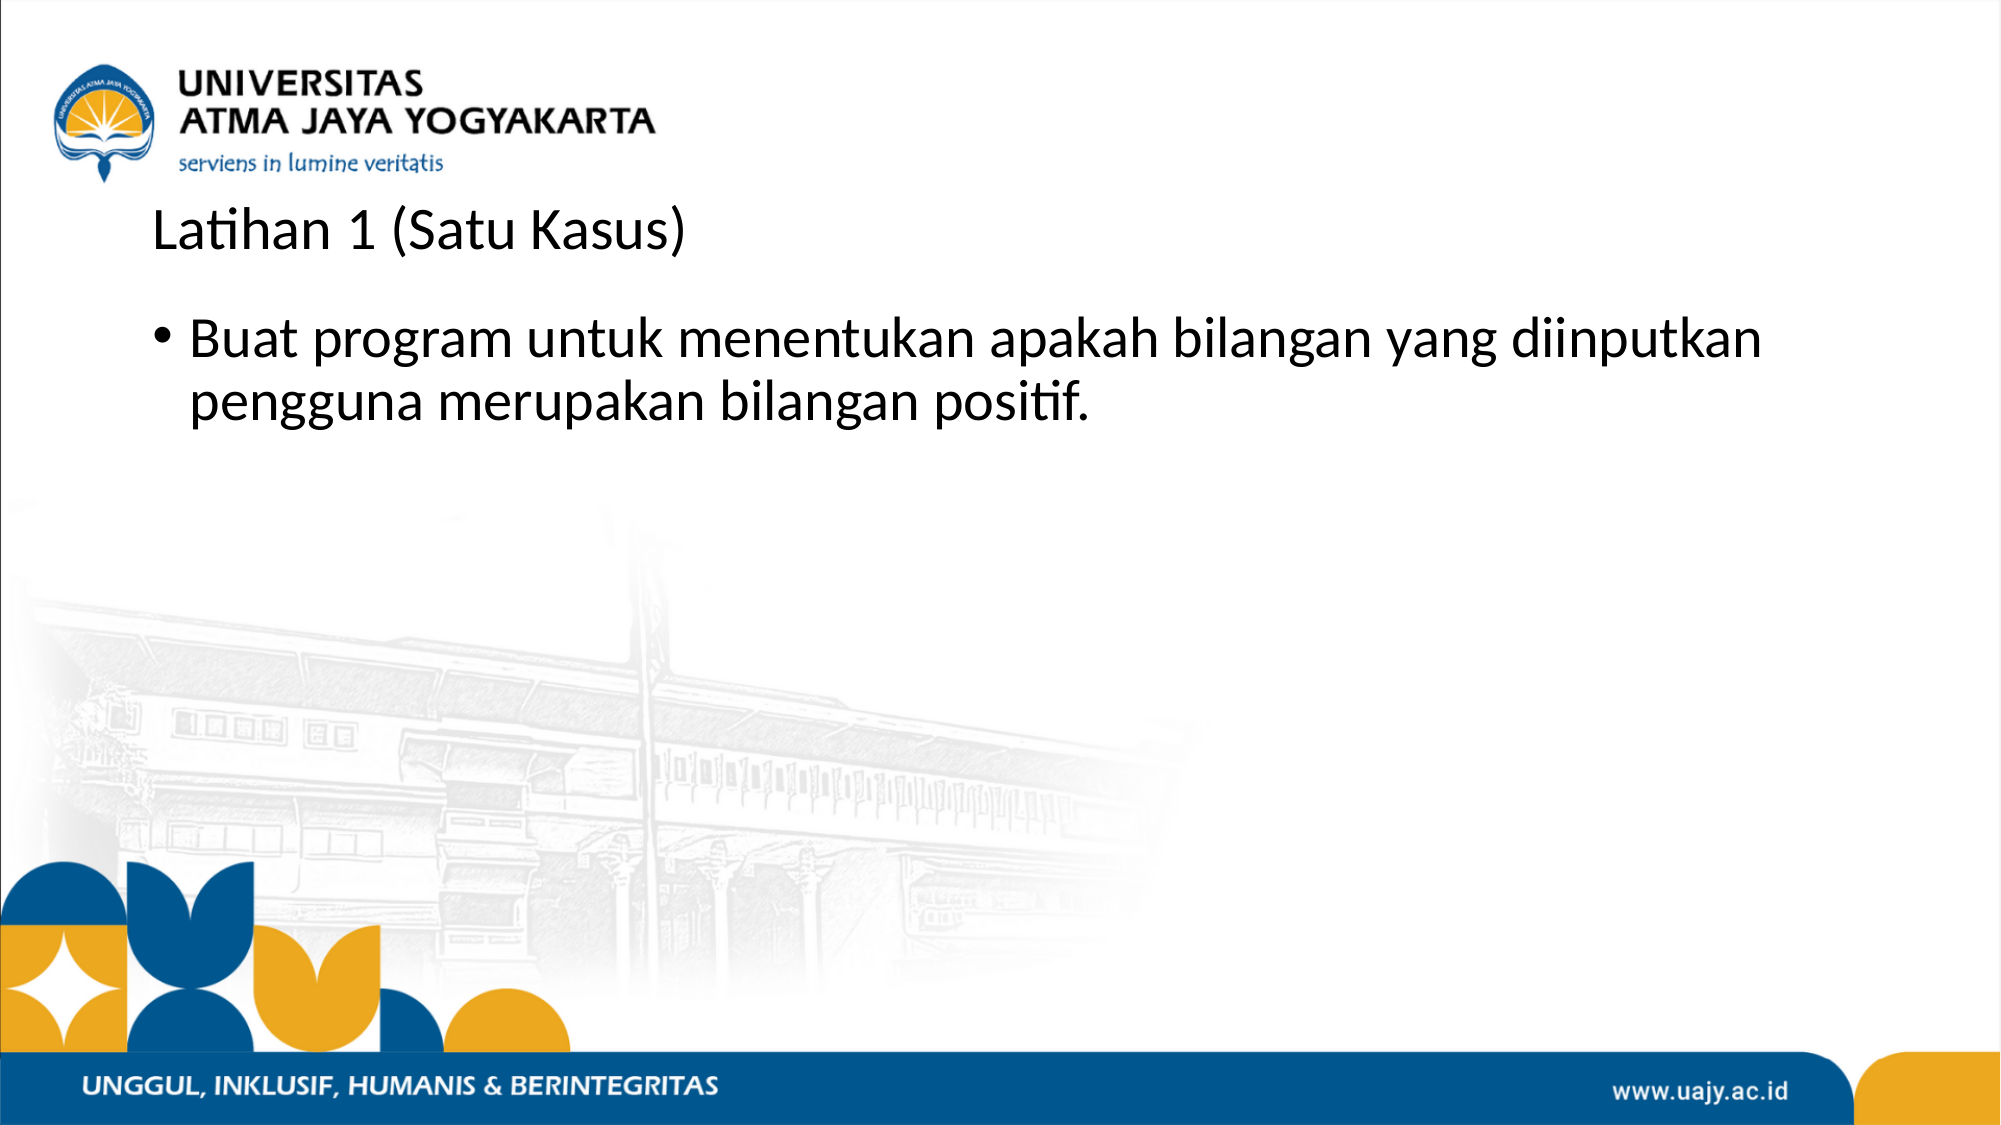

# Latihan 1 (Satu Kasus)
Buat program untuk menentukan apakah bilangan yang diinputkan pengguna merupakan bilangan positif.